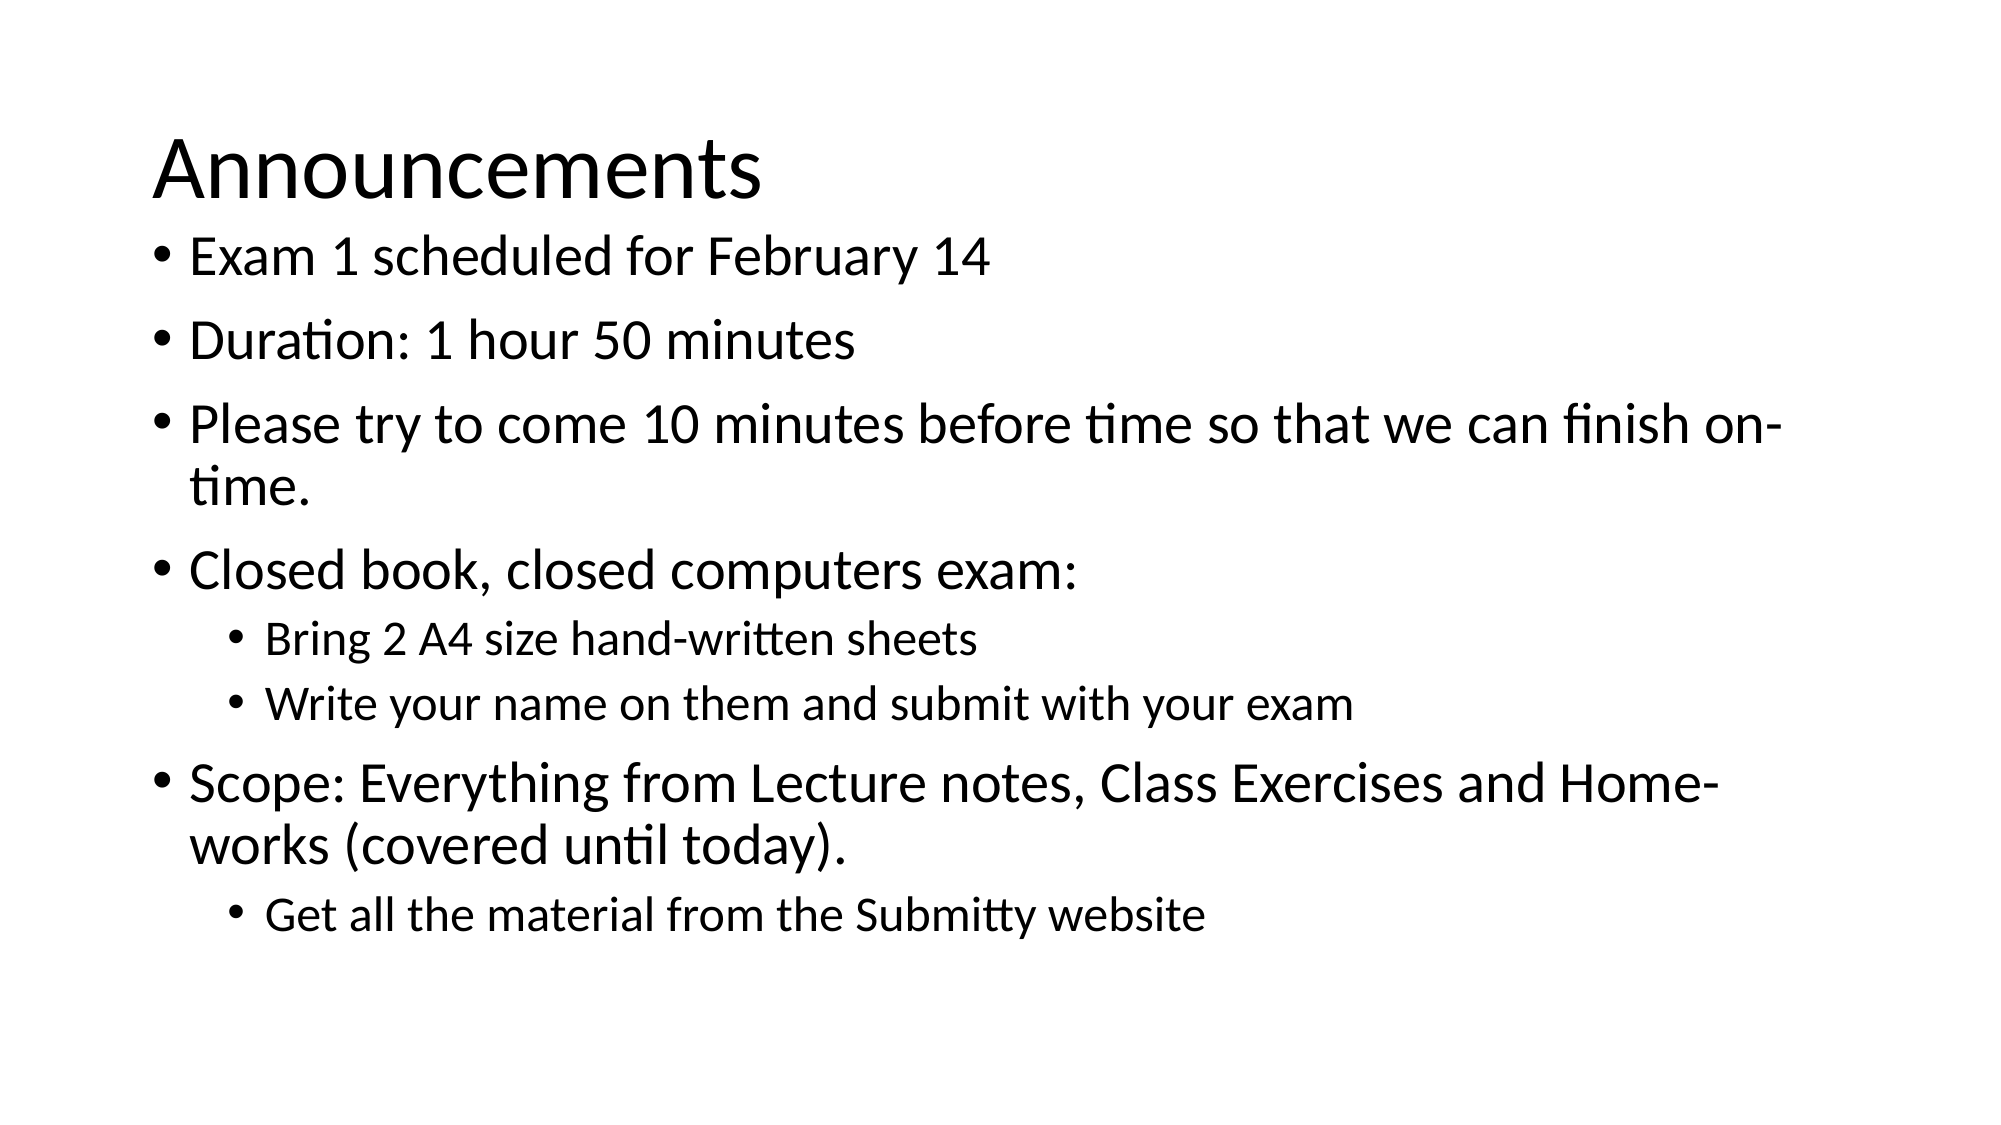

# Announcements
Exam 1 scheduled for February 14
Duration: 1 hour 50 minutes
Please try to come 10 minutes before time so that we can finish on-time.
Closed book, closed computers exam:
Bring 2 A4 size hand-written sheets
Write your name on them and submit with your exam
Scope: Everything from Lecture notes, Class Exercises and Home-works (covered until today).
Get all the material from the Submitty website